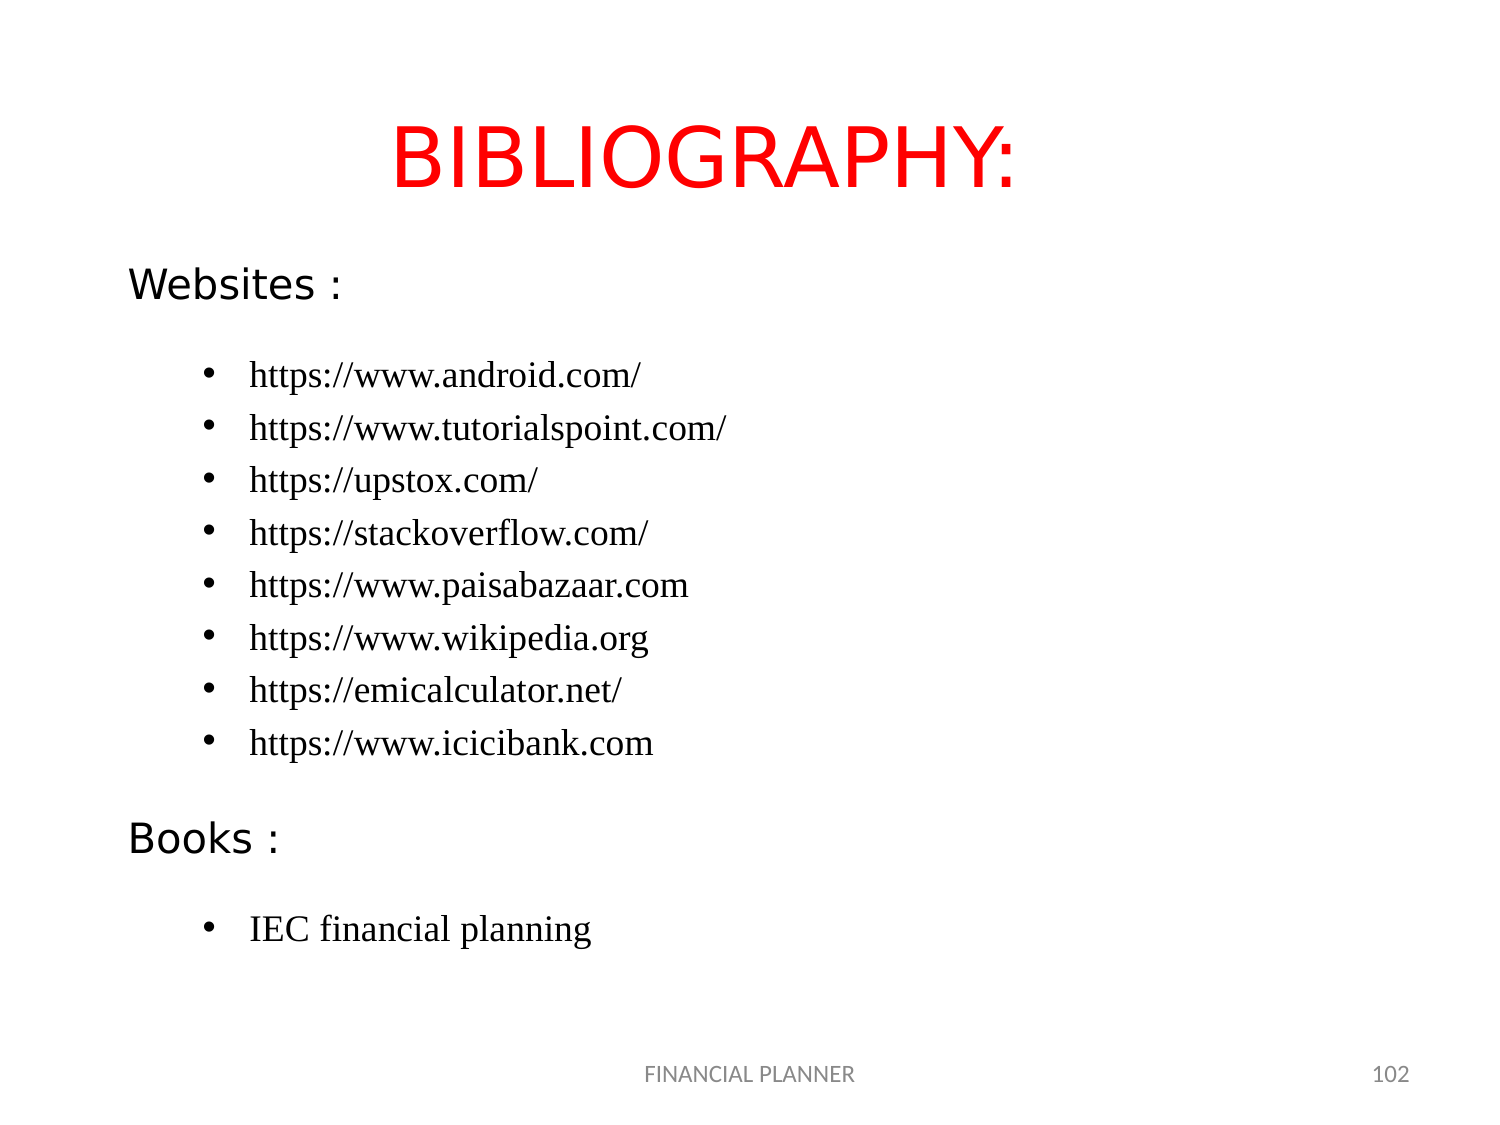

# BIBLIOGRAPHY:
Websites :

https://www.android.com/
https://www.tutorialspoint.com/
https://upstox.com/
https://stackoverflow.com/
https://www.paisabazaar.com
https://www.wikipedia.org
https://emicalculator.net/
https://www.icicibank.com

Books :

IEC financial planning

FINANCIAL PLANNER
102